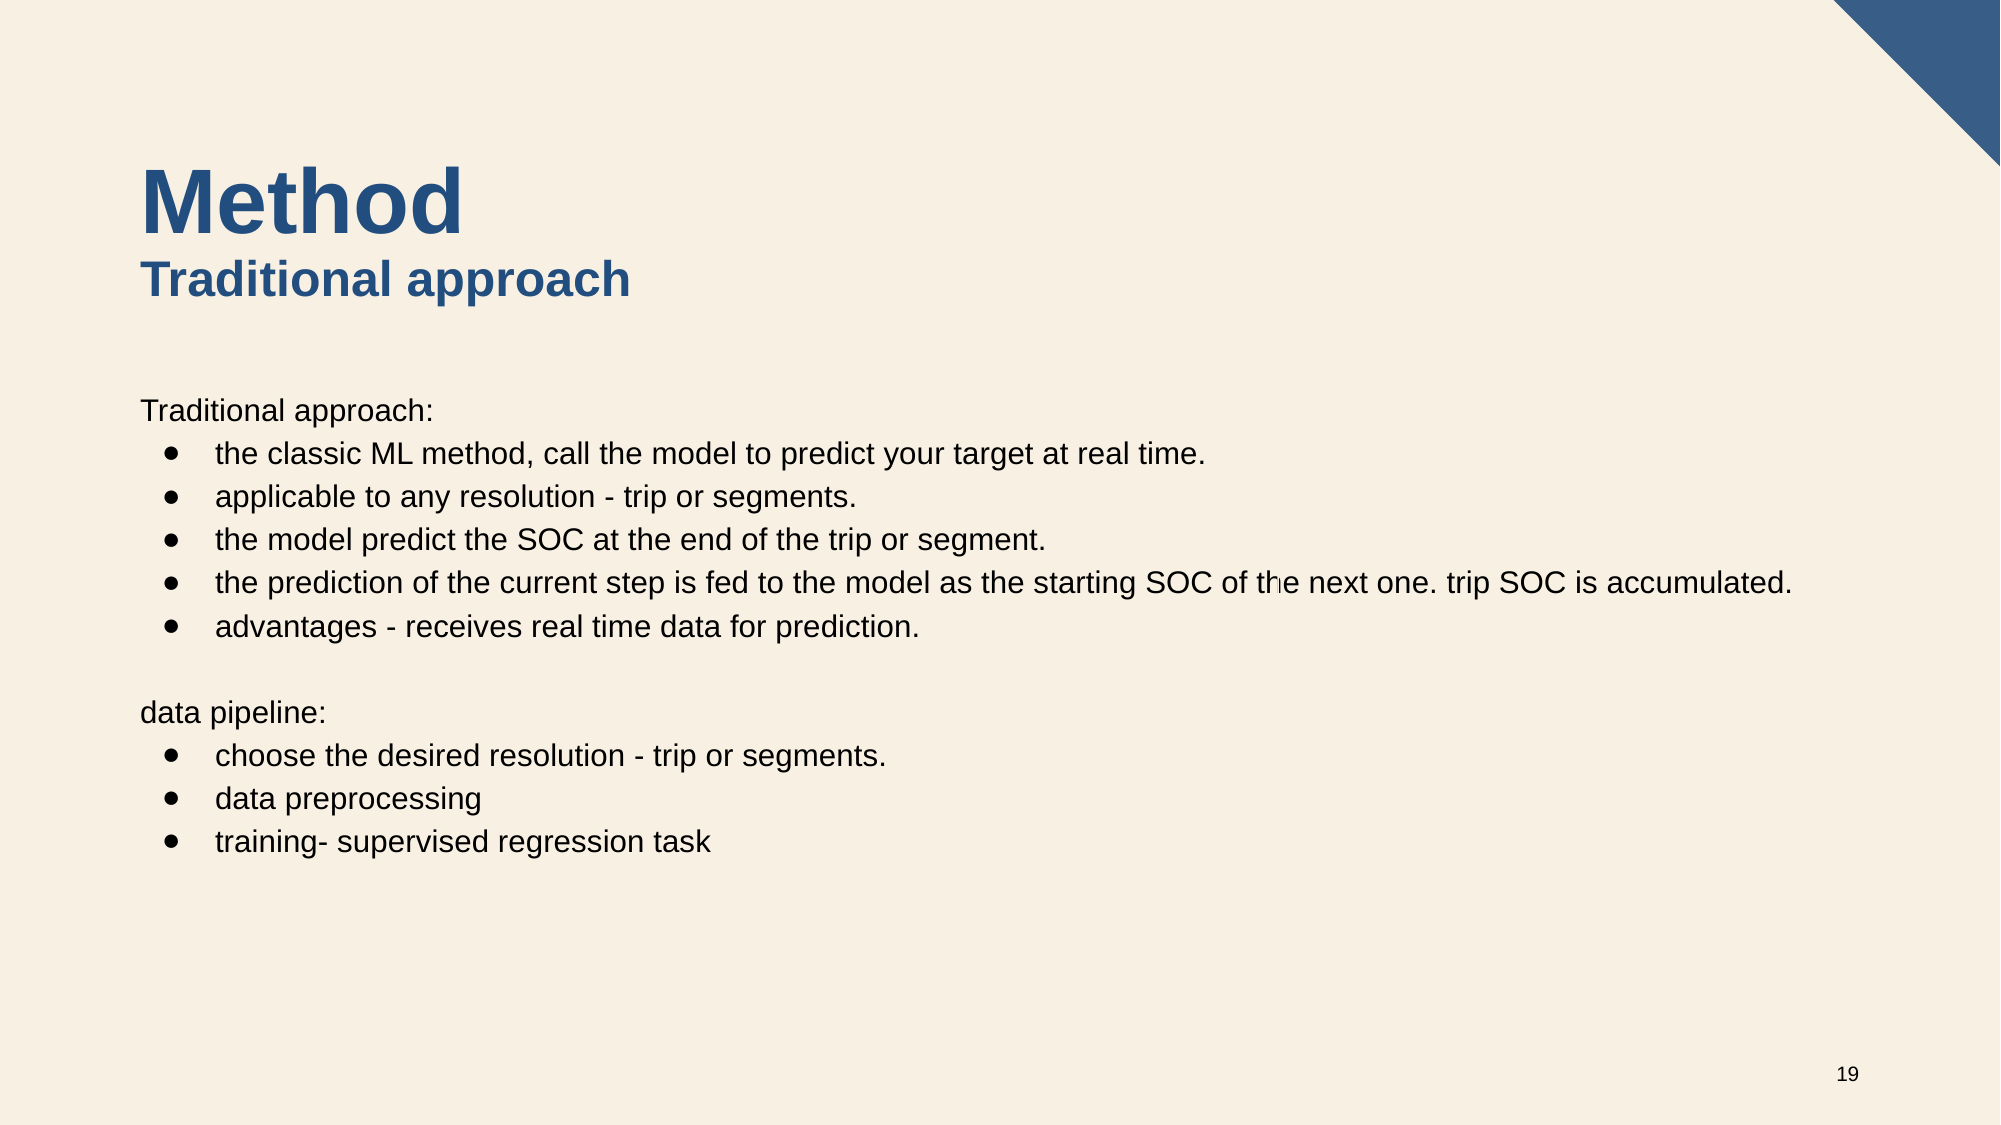

# Method
Traditional approach

Traditional approach:
the classic ML method, call the model to predict your target at real time.
applicable to any resolution - trip or segments.
the model predict the SOC at the end of the trip or segment.
the prediction of the current step is fed to the model as the starting SOC of the next one. trip SOC is accumulated.
advantages - receives real time data for prediction.

data pipeline:
choose the desired resolution - trip or segments.
data preprocessing
training- supervised regression task

19